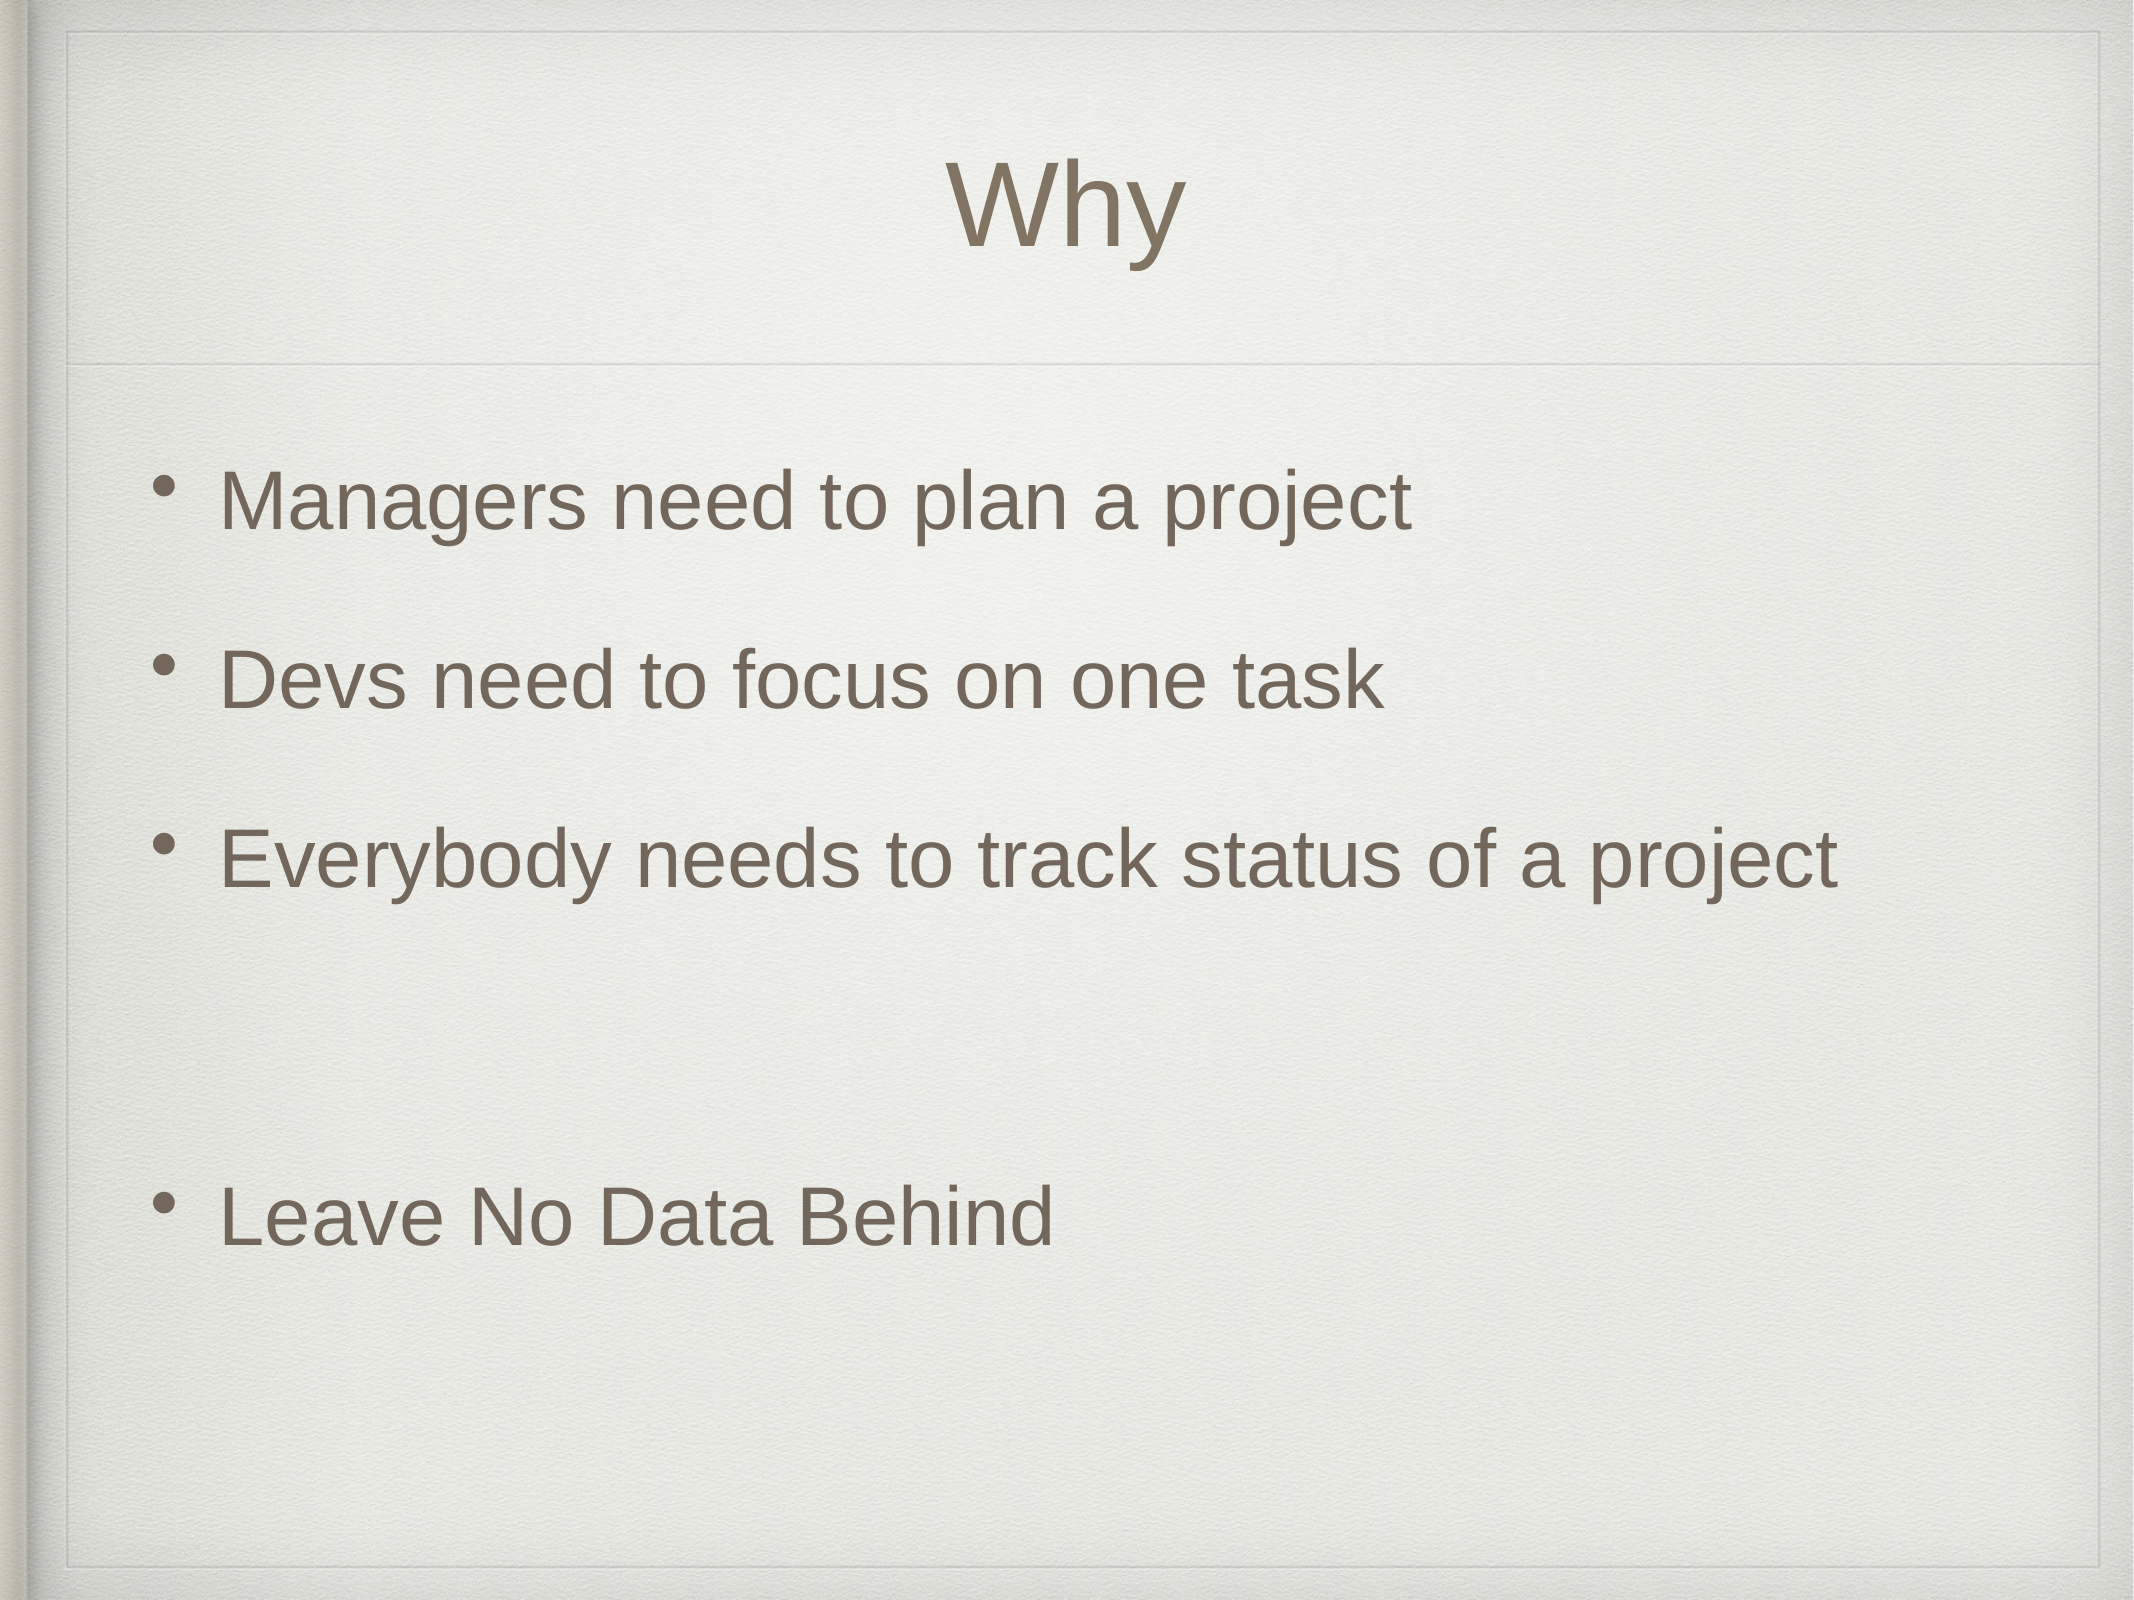

# Why
Managers need to plan a project
Devs need to focus on one task
Everybody needs to track status of a project

Leave No Data Behind